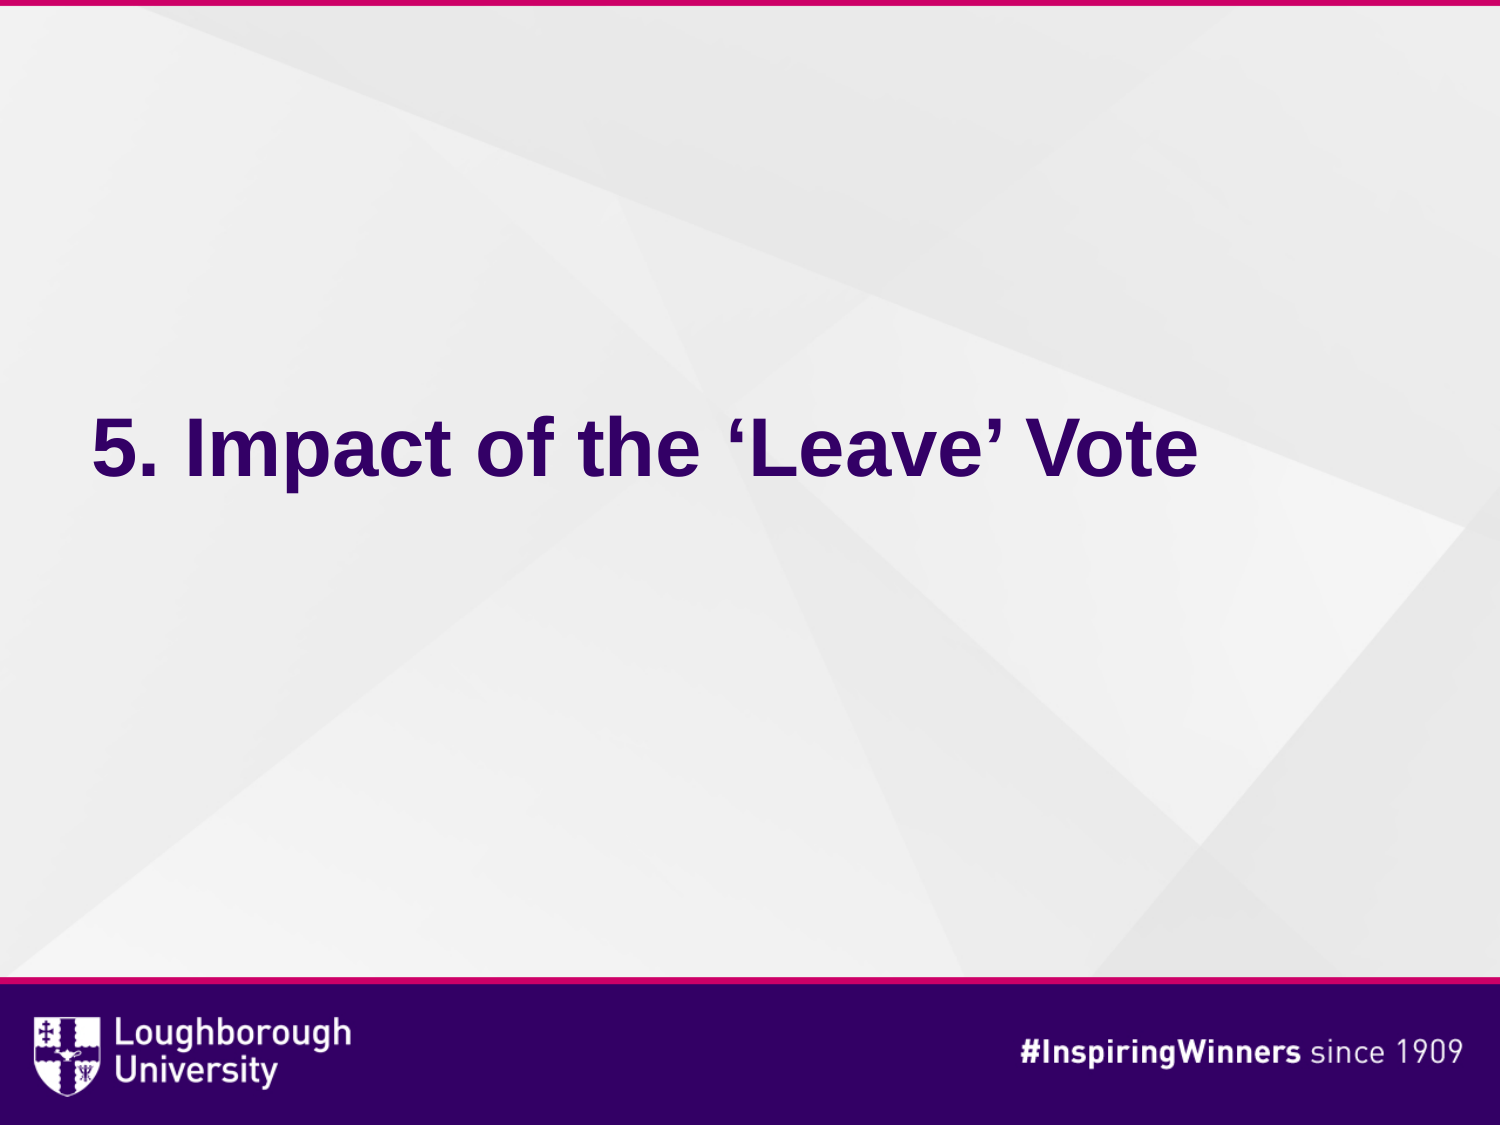

# 5. Impact of the ‘Leave’ Vote